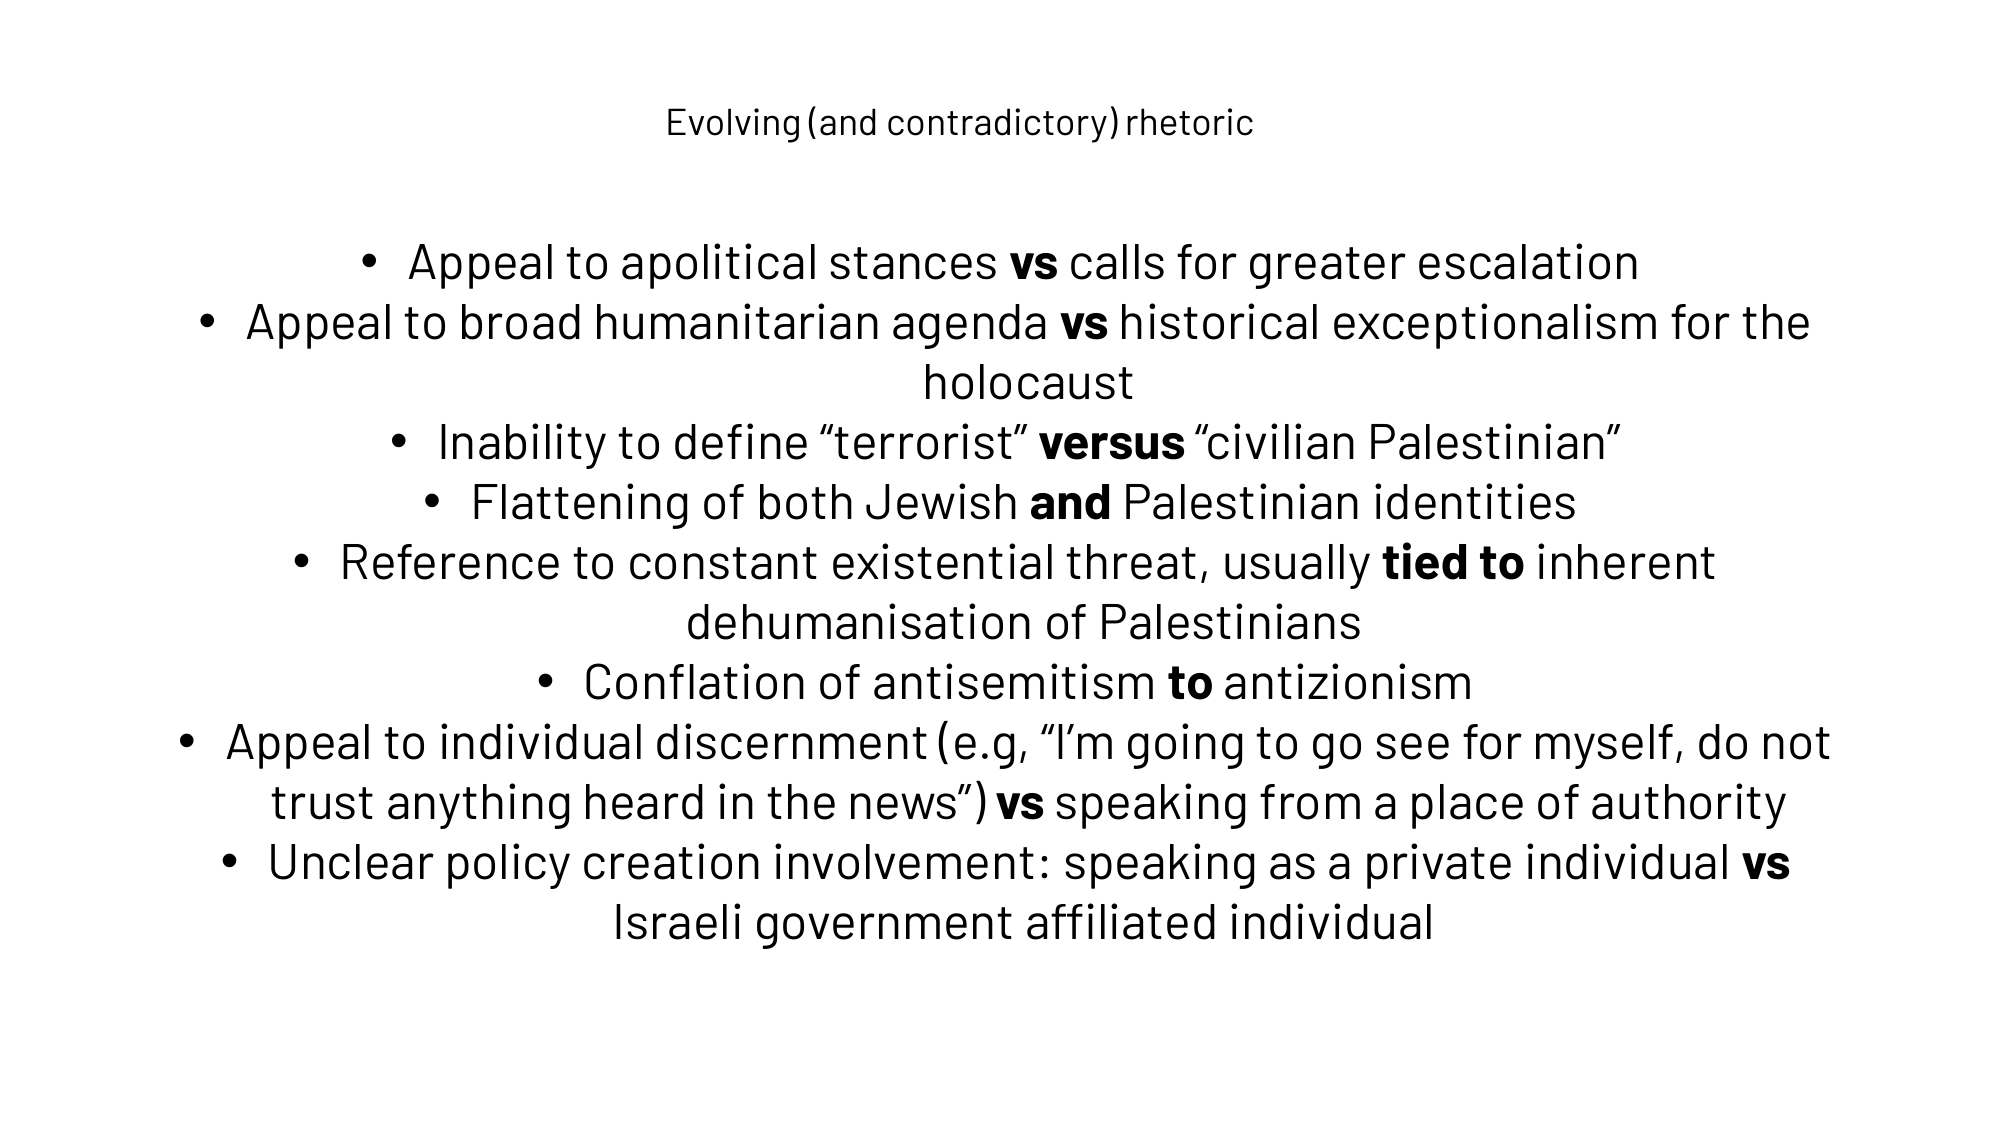

Evolving (and contradictory) rhetoric
Appeal to apolitical stances vs calls for greater escalation
Appeal to broad humanitarian agenda vs historical exceptionalism for the holocaust
Inability to define “terrorist” versus “civilian Palestinian”
Flattening of both Jewish and Palestinian identities
Reference to constant existential threat, usually tied to inherent dehumanisation of Palestinians
Conflation of antisemitism to antizionism
Appeal to individual discernment (e.g, “I’m going to go see for myself, do not trust anything heard in the news”) vs speaking from a place of authority
Unclear policy creation involvement: speaking as a private individual vs Israeli government affiliated individual